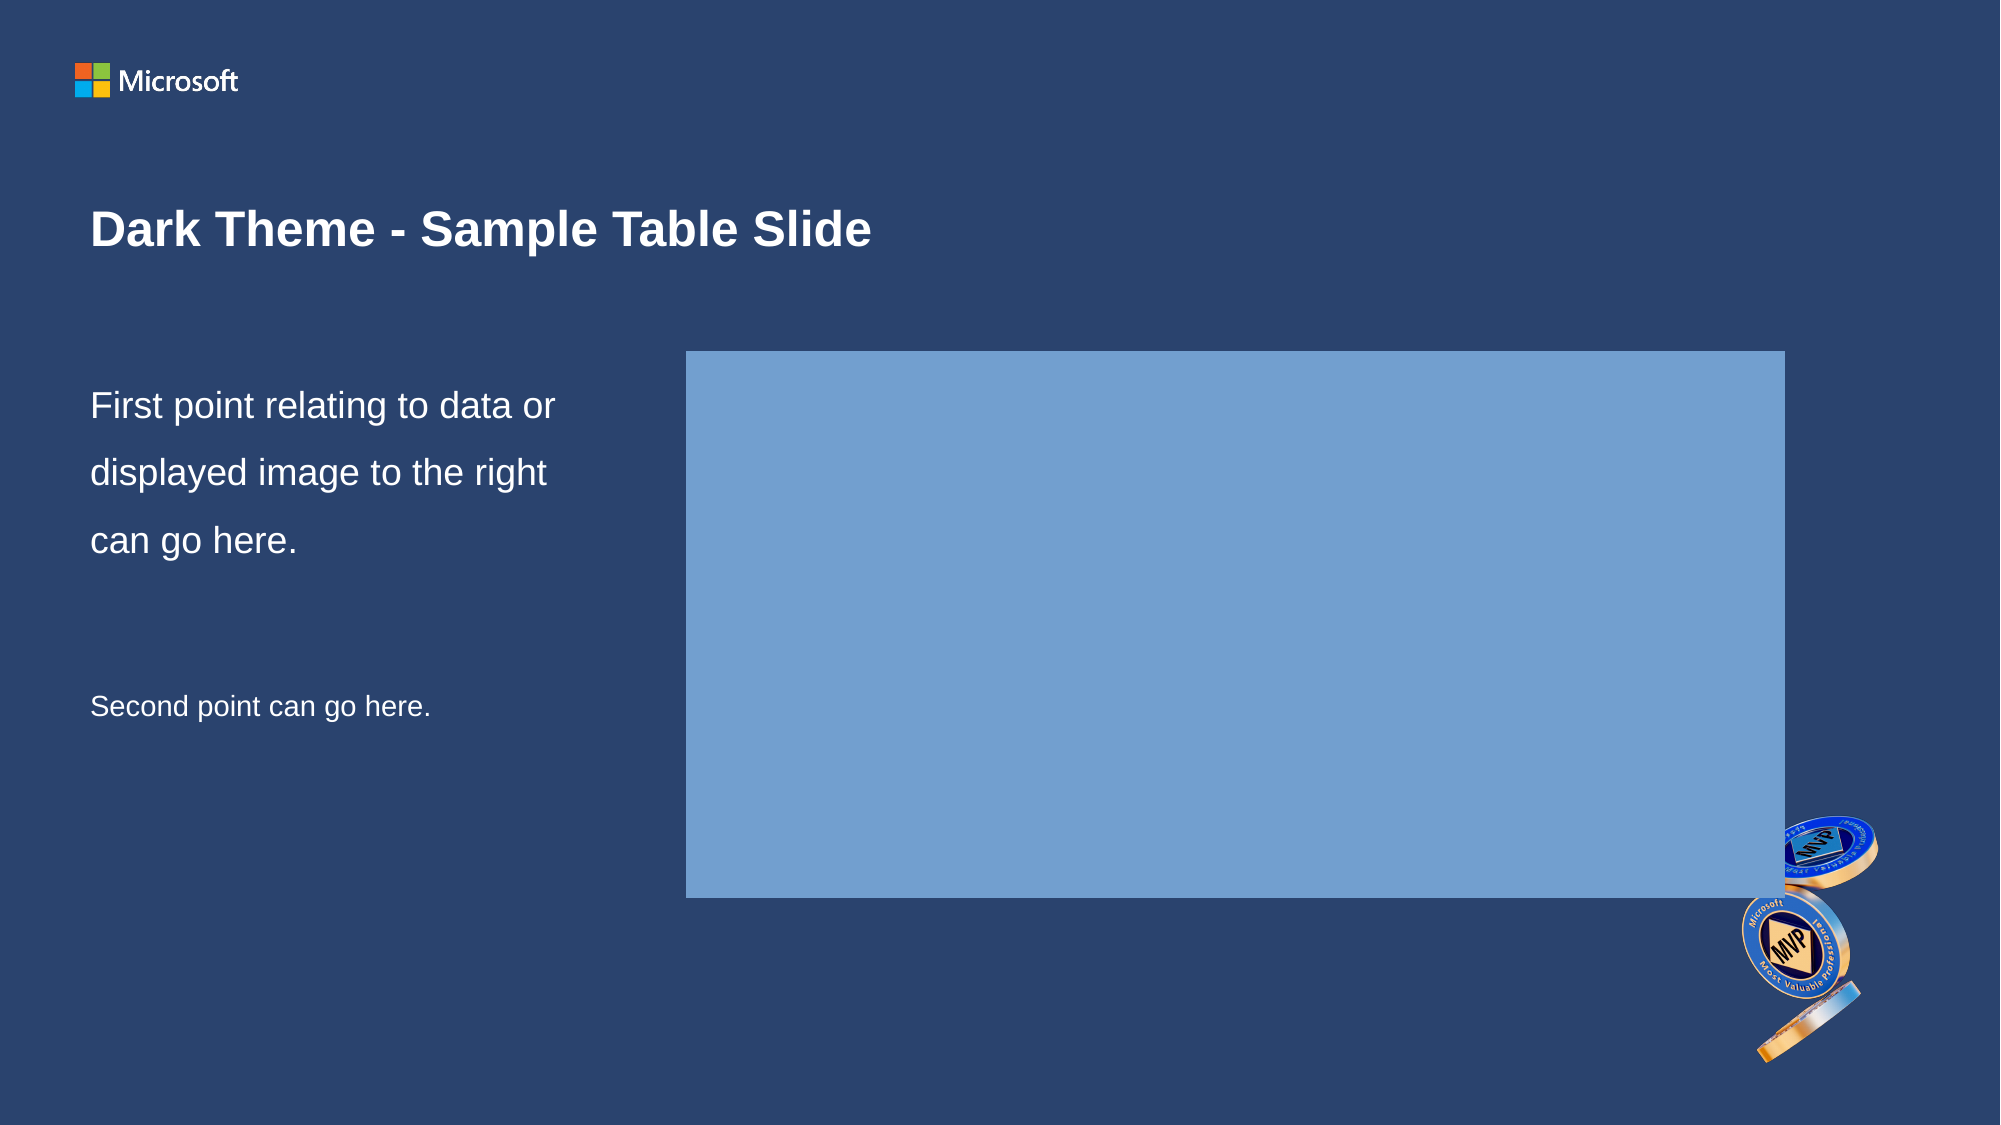

# Dark Theme - Sample Table Slide
First point relating to data or displayed image to the right can go here.

Second point can go here.